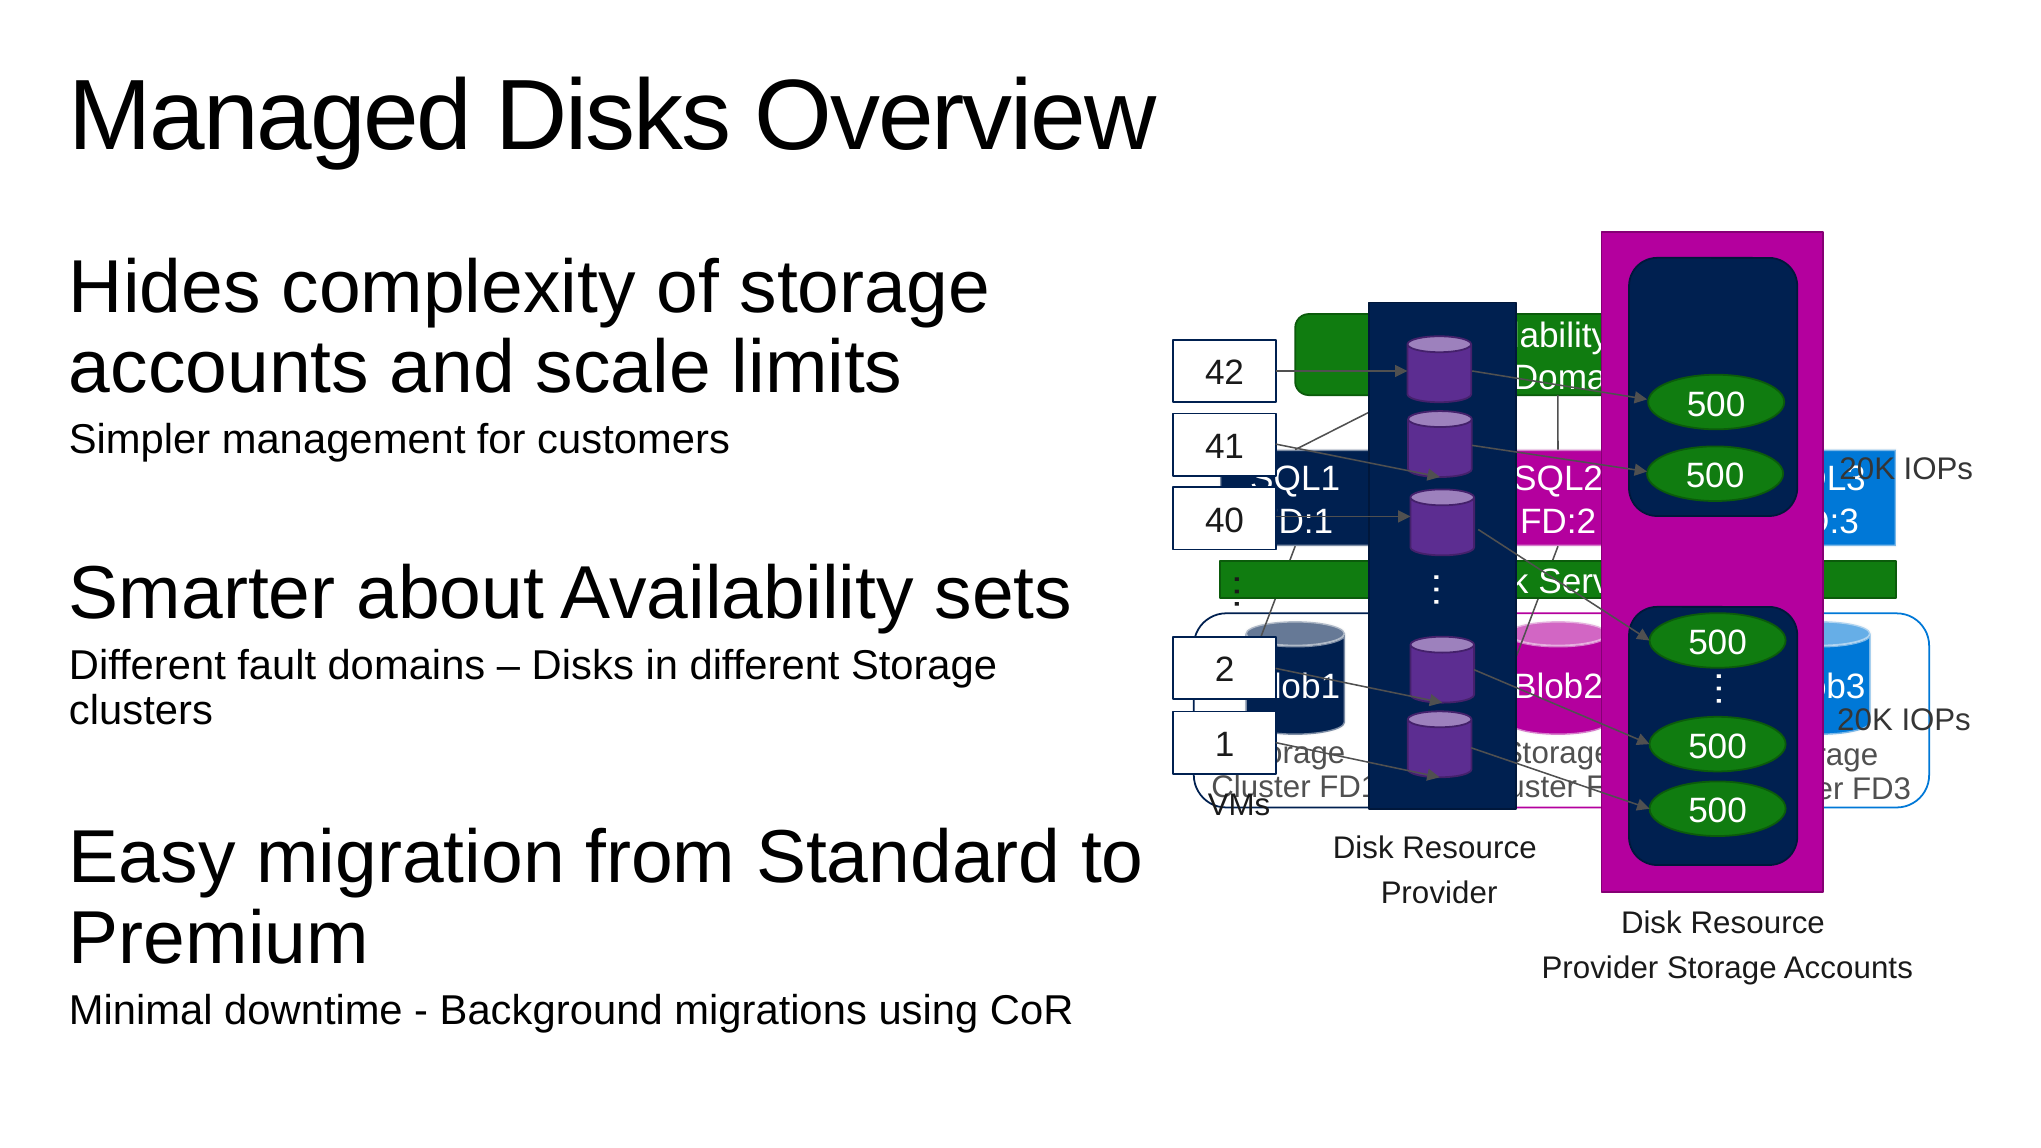

# Managed Disks Overview
Hides complexity of storage accounts and scale limits
Simpler management for customers

Smarter about Availability sets
Different fault domains – Disks in different Storage clusters

Easy migration from Standard to Premium
Minimal downtime - Background migrations using CoR

42
500

41
20K IOPs
500
40

…
…

500
2

…
20K IOPs
1

500
VMs
500
Disk Resource
Provider
Disk Resource
Provider Storage Accounts
Availability Set
Fault Domains: 3
SQL1
FD:1
SQL2
FD:2
SQL3
FD:3
Disk Service

Blob3
Blob1
Blob2
Storage
Cluster FD1
Storage
Cluster FD2
Storage
Cluster FD3